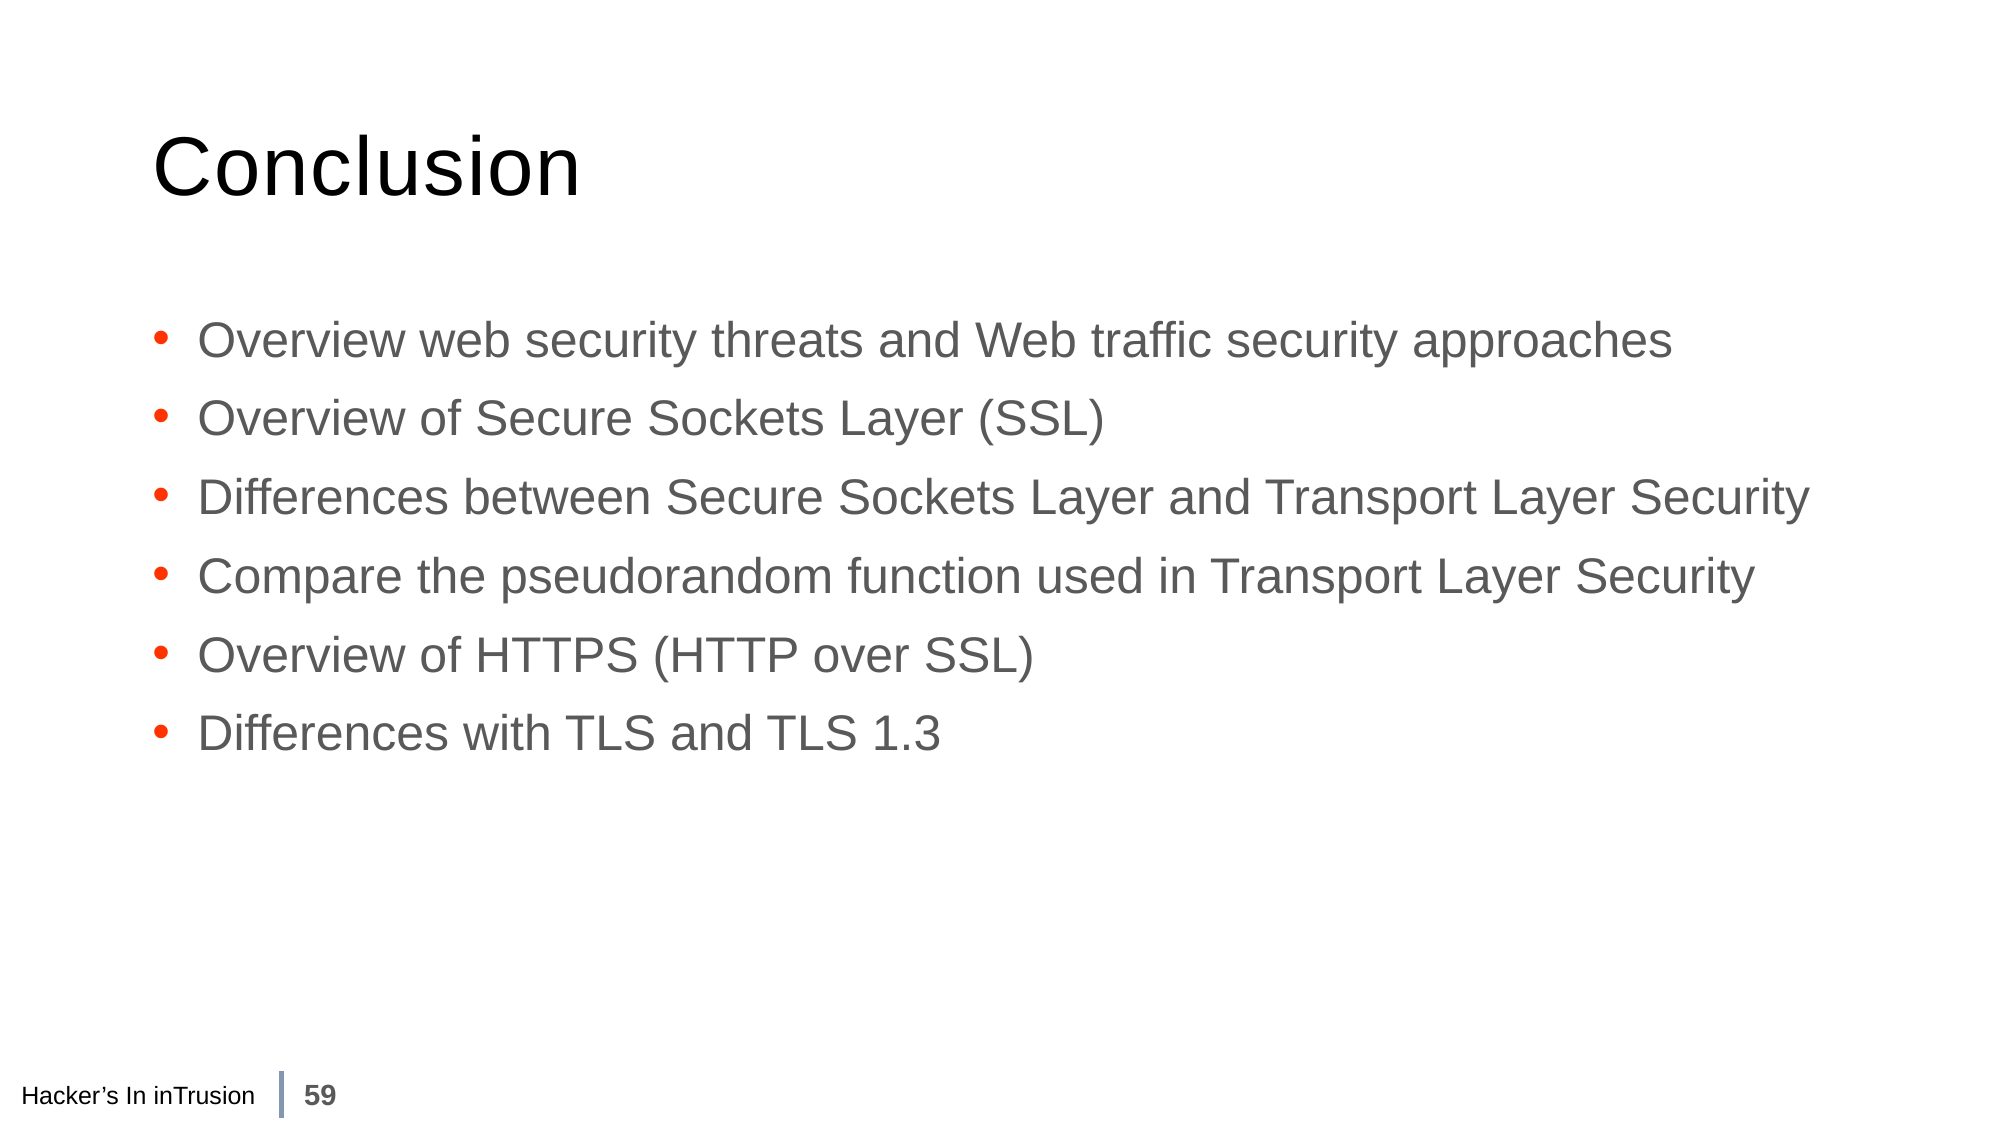

# Conclusion
Overview web security threats and Web traffic security approaches
Overview of Secure Sockets Layer (SSL)
Differences between Secure Sockets Layer and Transport Layer Security
Compare the pseudorandom function used in Transport Layer Security
Overview of HTTPS (HTTP over SSL)
Differences with TLS and TLS 1.3